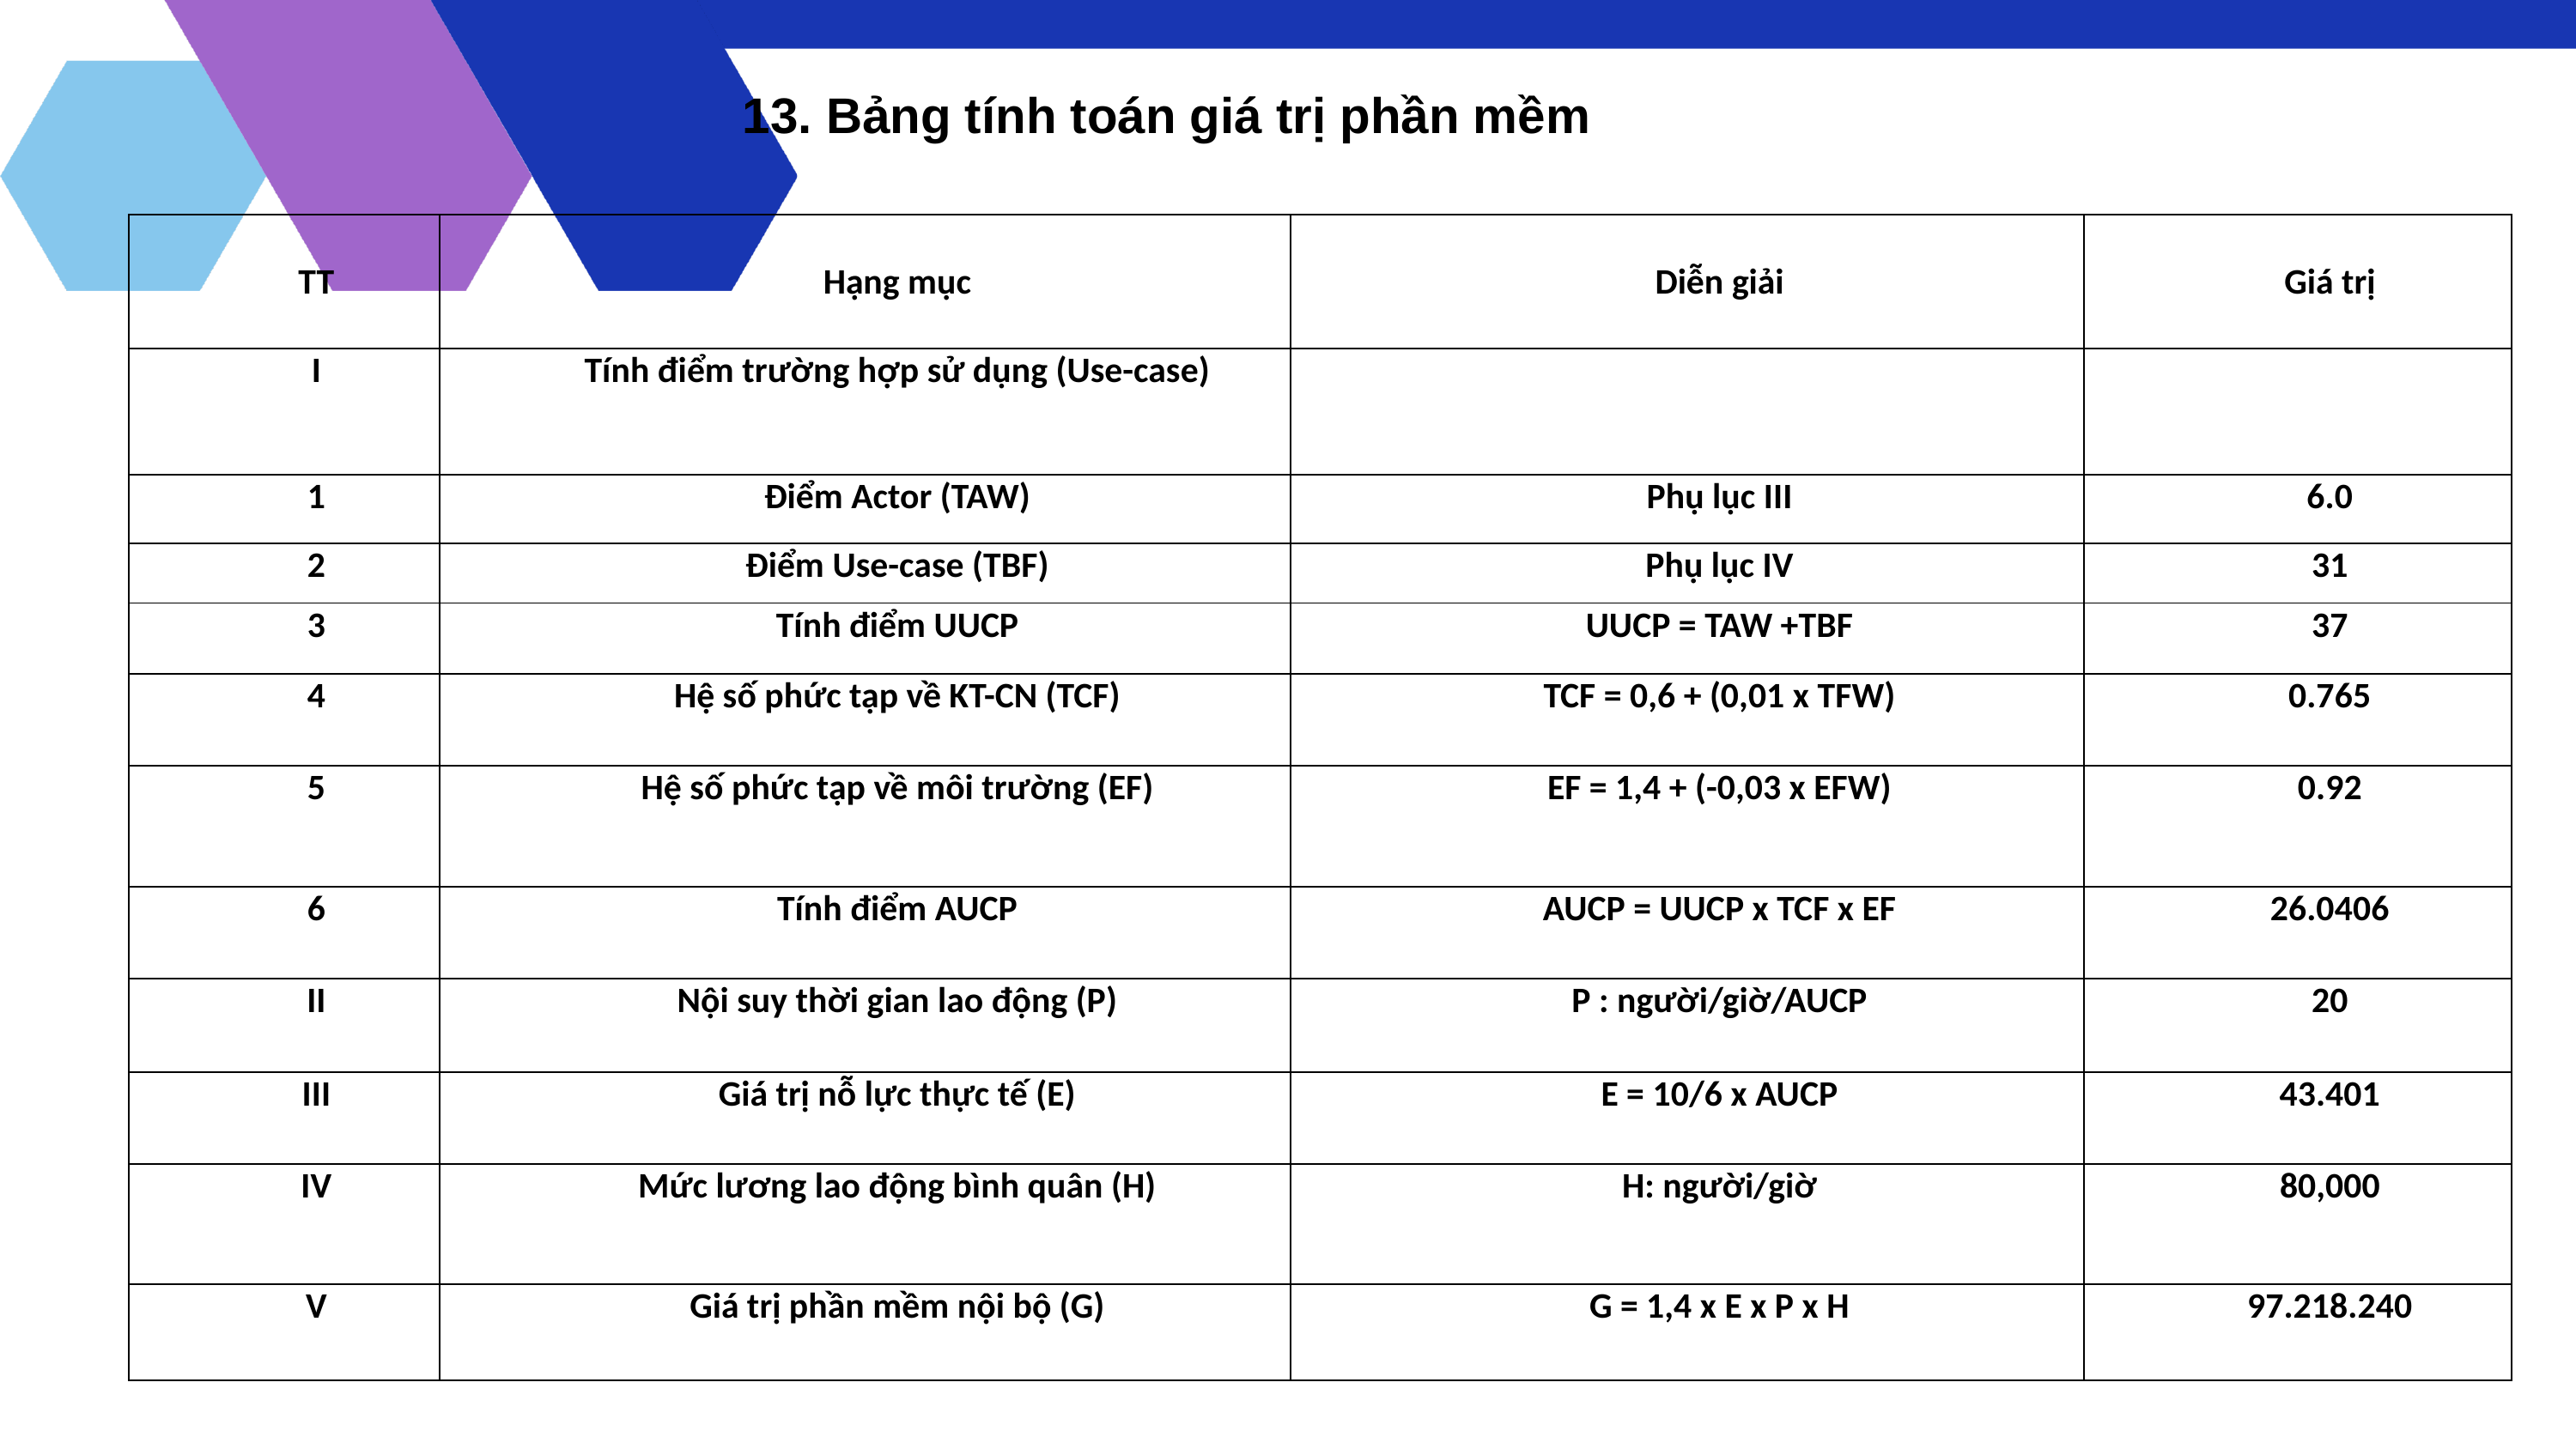

13. Bảng tính toán giá trị phần mềm
| TT | Hạng mục | Diễn giải | Giá trị |
| --- | --- | --- | --- |
| I | Tính điểm trường hợp sử dụng (Use-case) |  |  |
| 1 | Điểm Actor (TAW) | Phụ lục III | 6.0 |
| 2 | Điểm Use-case (TBF) | Phụ lục IV | 31 |
| 3 | Tính điểm UUCP | UUCP = TAW +TBF | 37 |
| 4 | Hệ số phức tạp về KT-CN (TCF) | TCF = 0,6 + (0,01 x TFW) | 0.765 |
| 5 | Hệ số phức tạp về môi trường (EF) | EF = 1,4 + (-0,03 x EFW) | 0.92 |
| 6 | Tính điểm AUCP | AUCP = UUCP x TCF x EF | 26.0406 |
| II | Nội suy thời gian lao động (P) | P : người/giờ/AUCP | 20 |
| III | Giá trị nỗ lực thực tế (E) | E = 10/6 x AUCP | 43.401 |
| IV | Mức lương lao động bình quân (H) | H: người/giờ | 80,000 |
| V | Giá trị phần mềm nội bộ (G) | G = 1,4 x E x P x H | 97.218.240 |